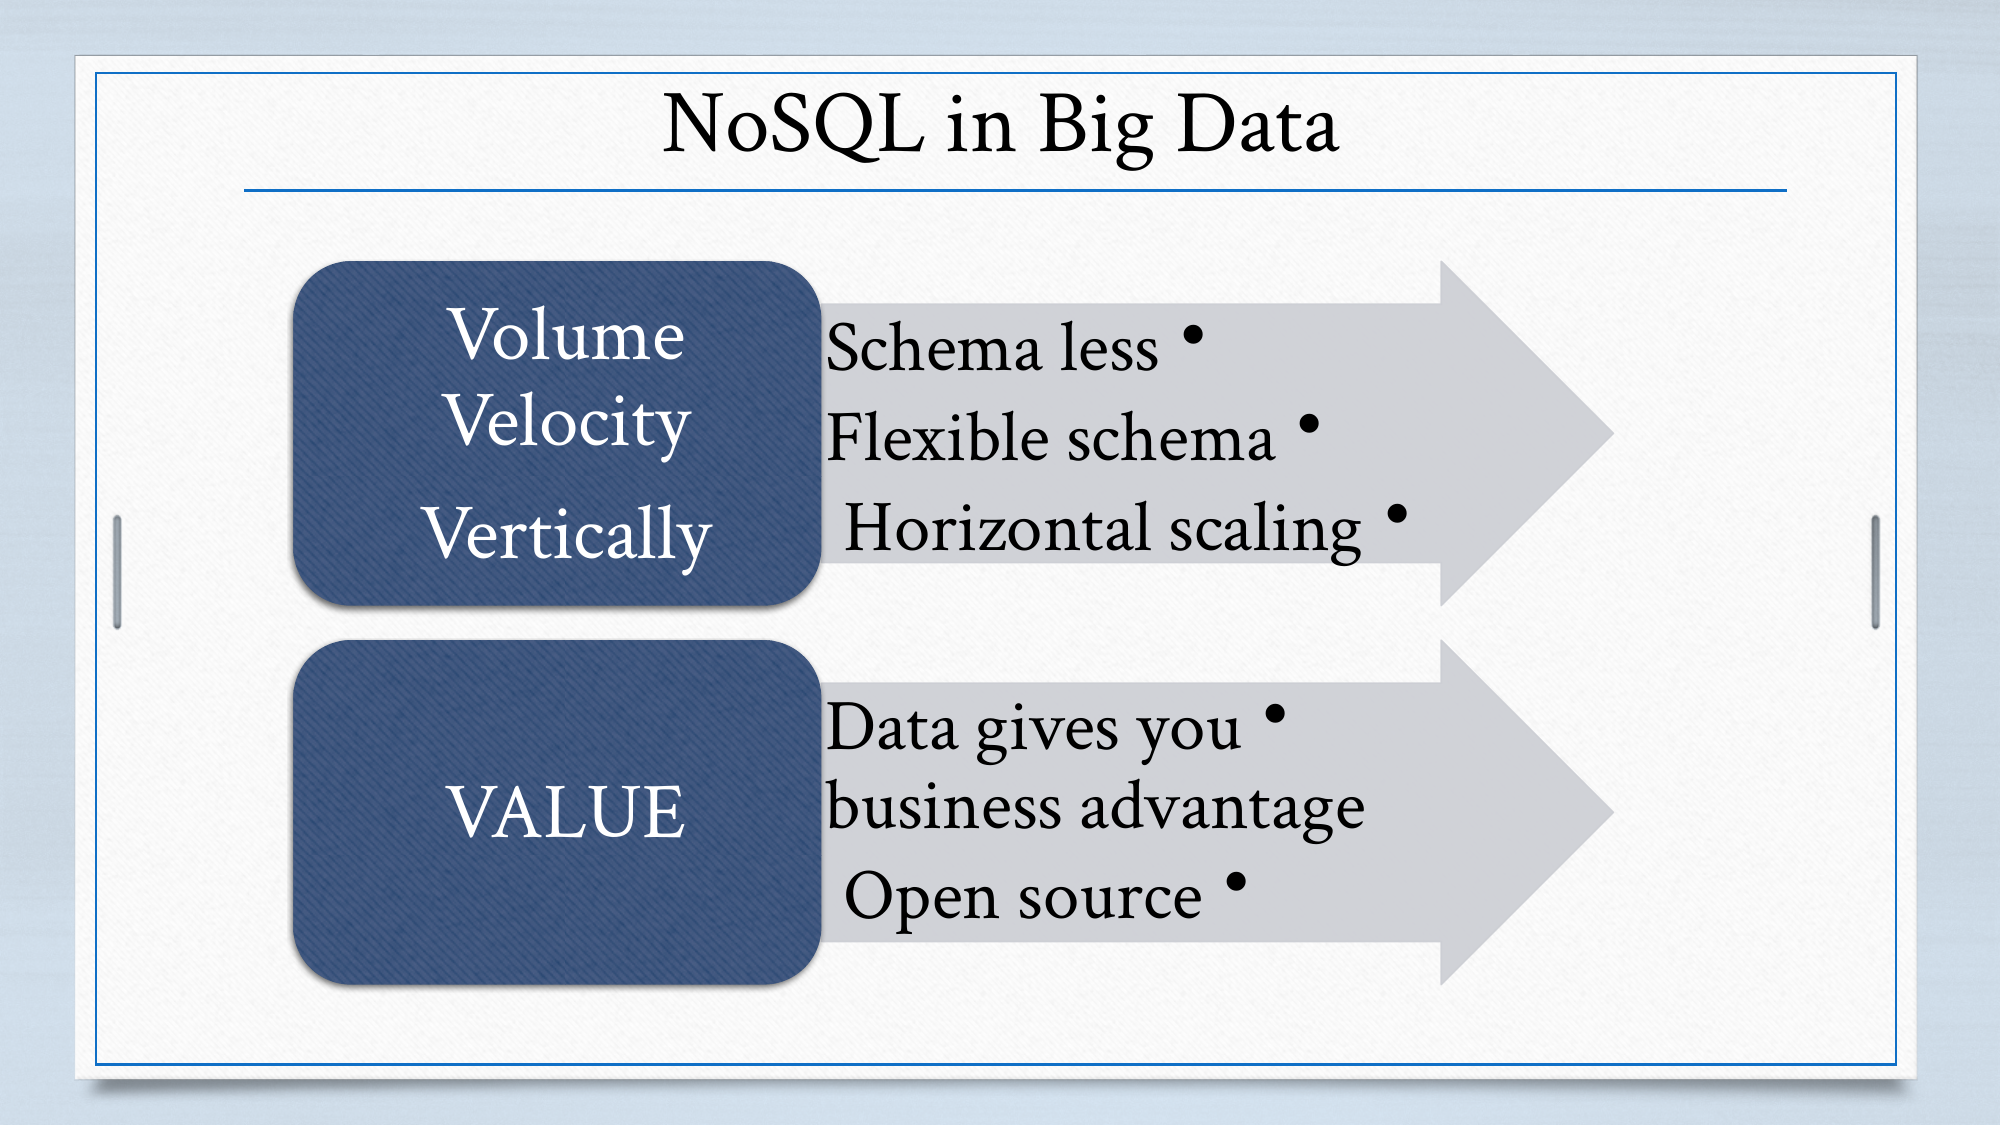

# NoSQL in Big Data
Schema less
Flexible schema
Horizontal scaling
Volume Velocity
Vertically
Data gives you business advantage
Open source
VALUE